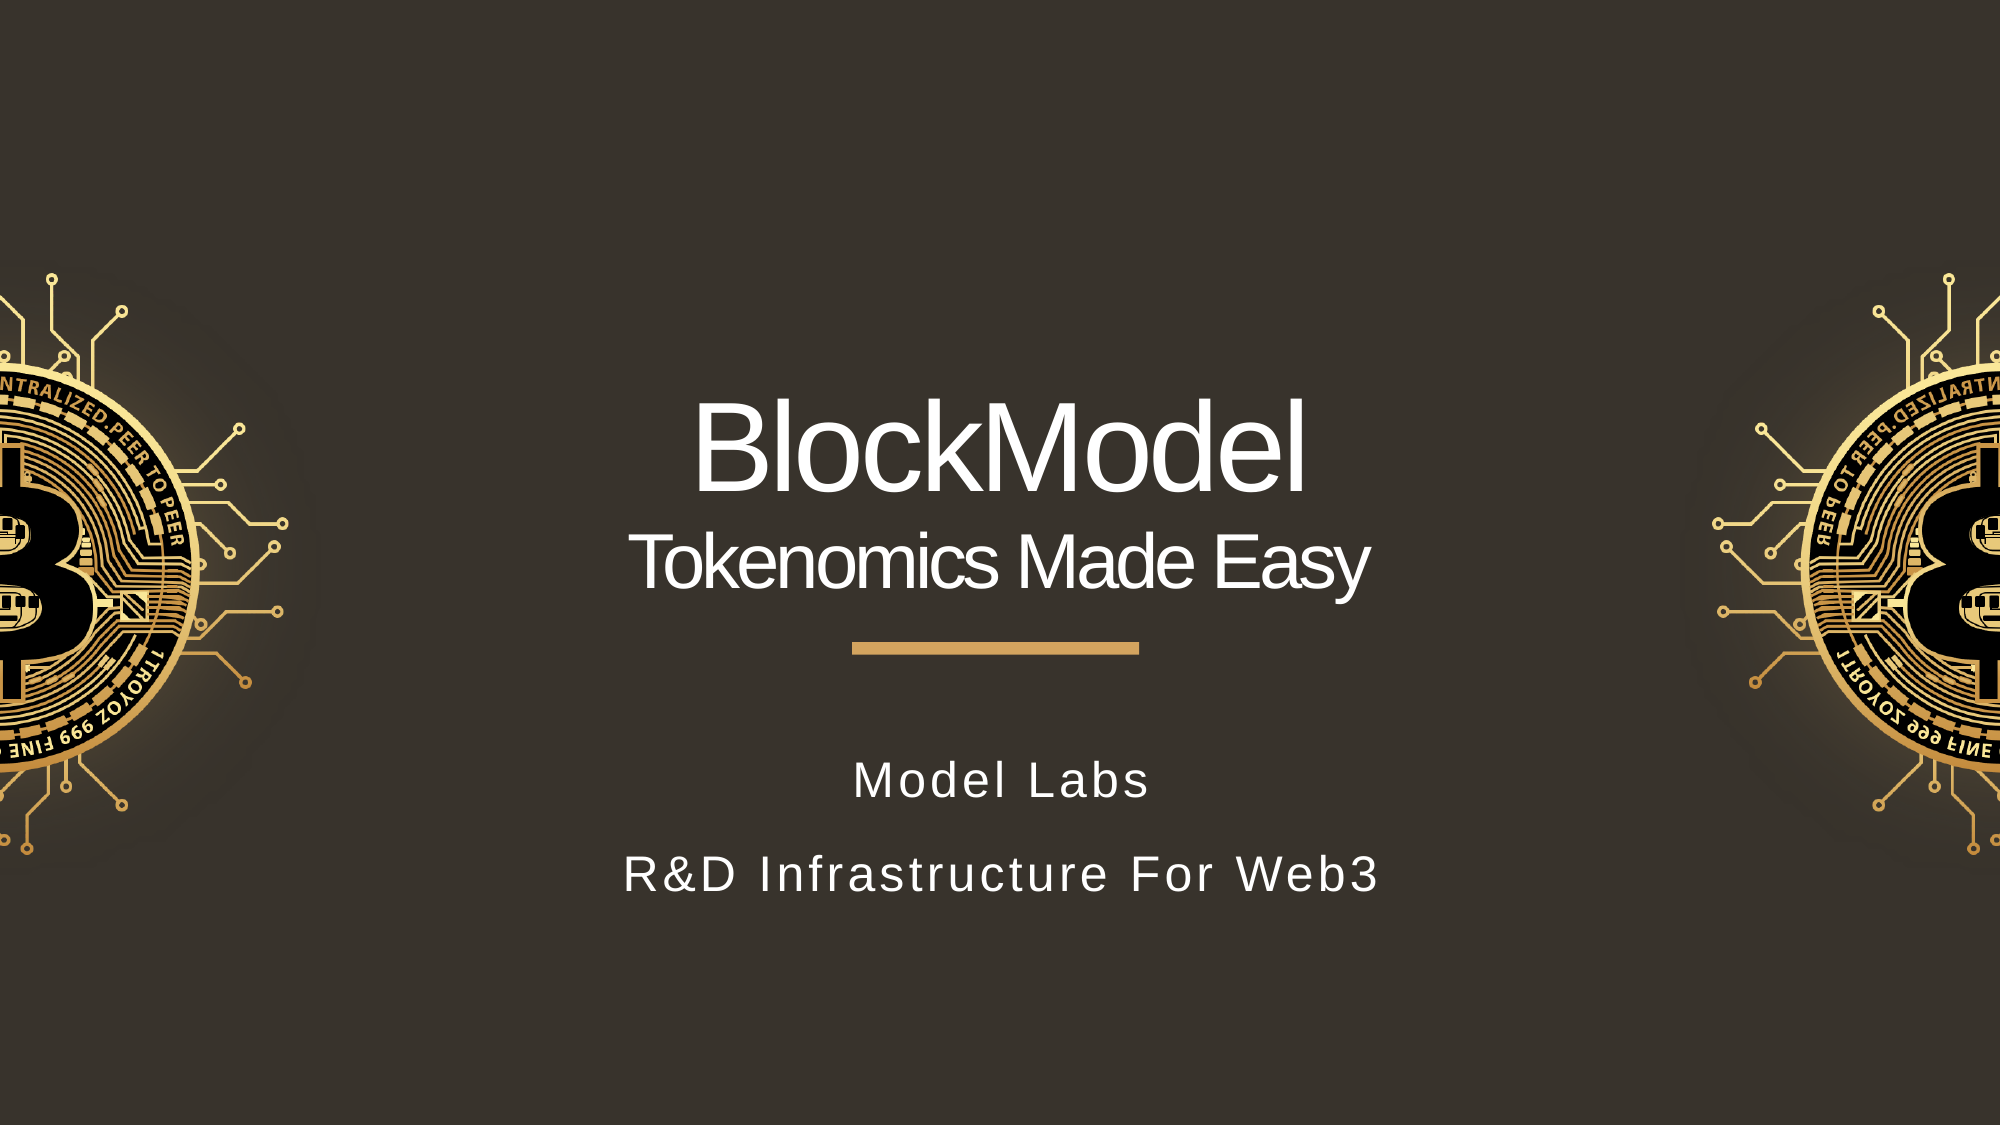

BlockModel
Tokenomics Made Easy

Model Labs
R&D Infrastructure For Web3